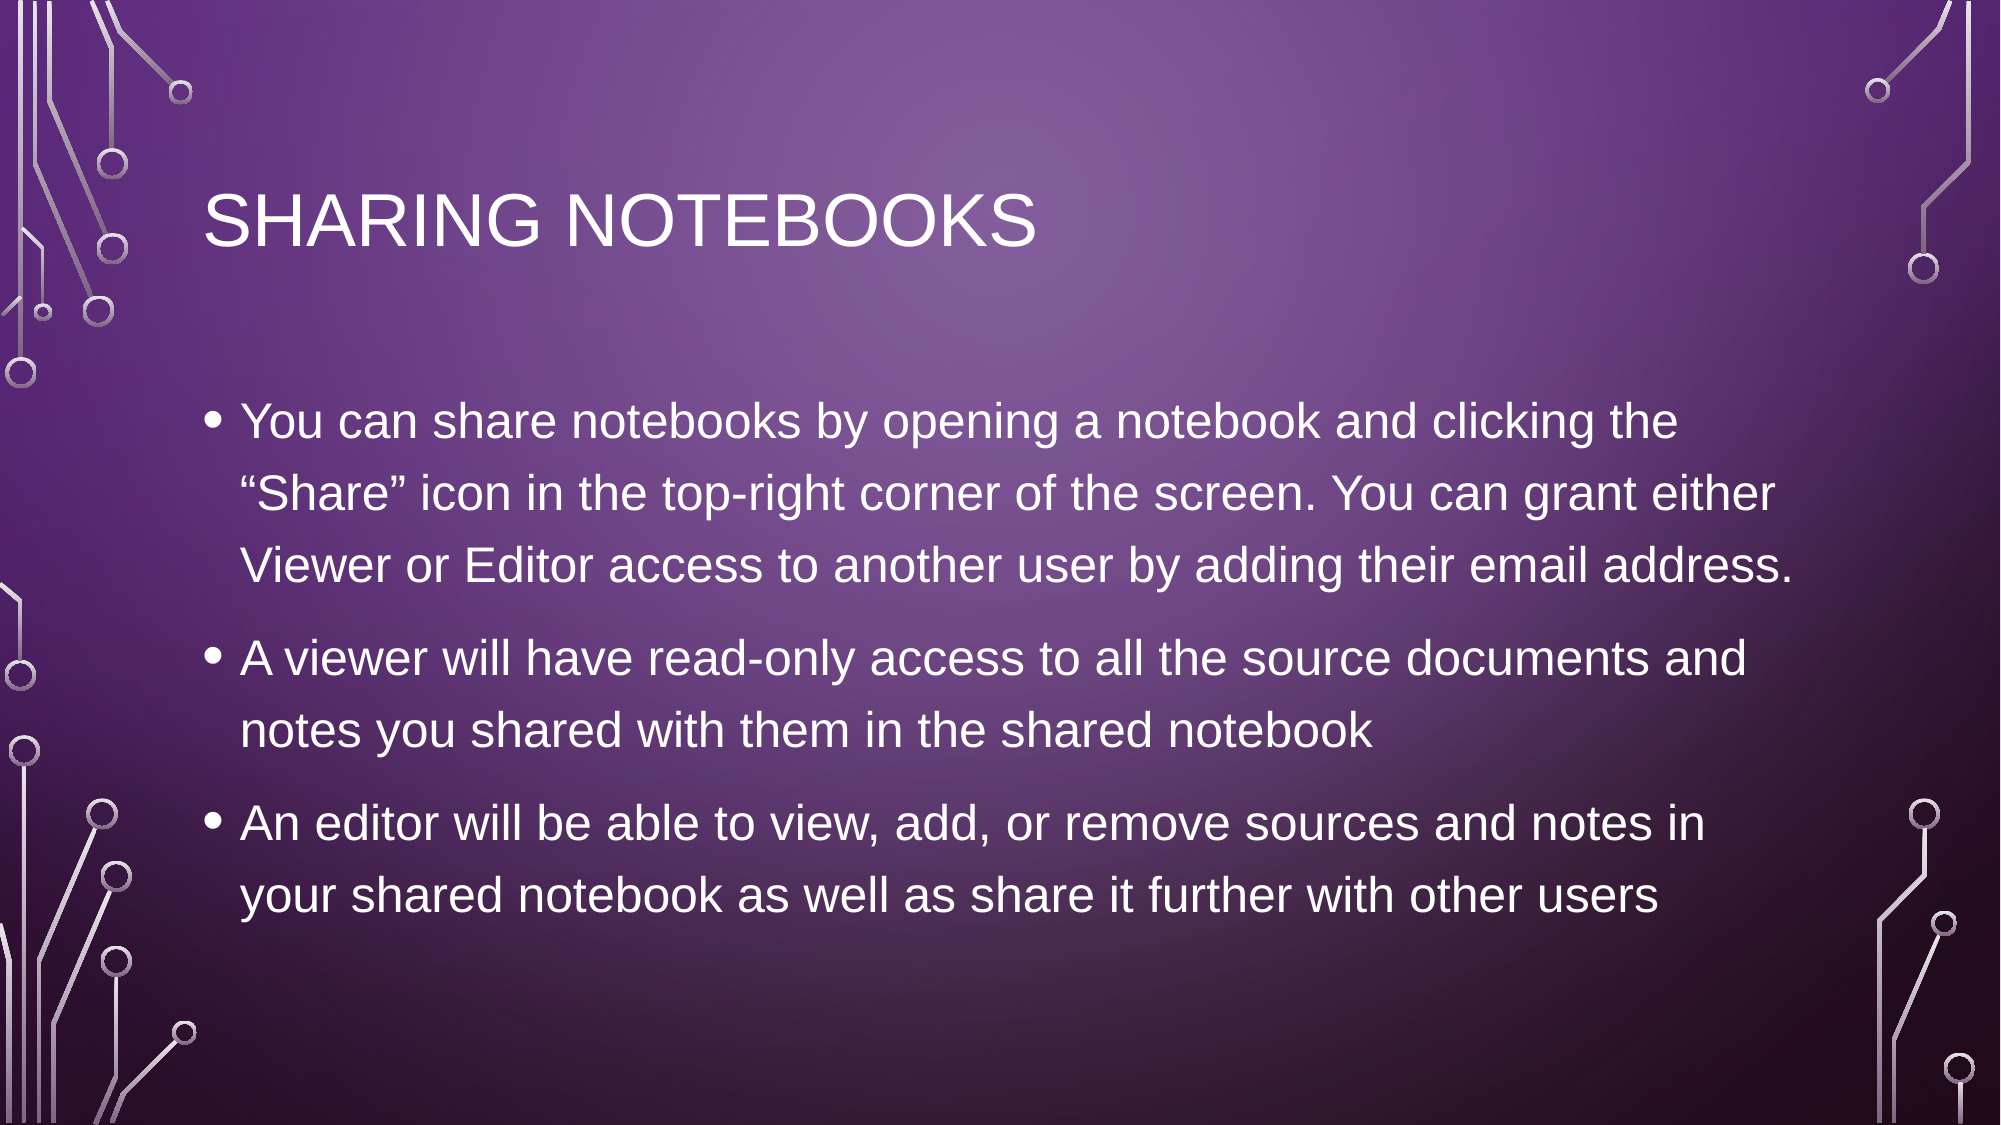

# Sharing Notebooks
You can share notebooks by opening a notebook and clicking the “Share” icon in the top-right corner of the screen. You can grant either Viewer or Editor access to another user by adding their email address.
A viewer will have read-only access to all the source documents and notes you shared with them in the shared notebook
An editor will be able to view, add, or remove sources and notes in your shared notebook as well as share it further with other users